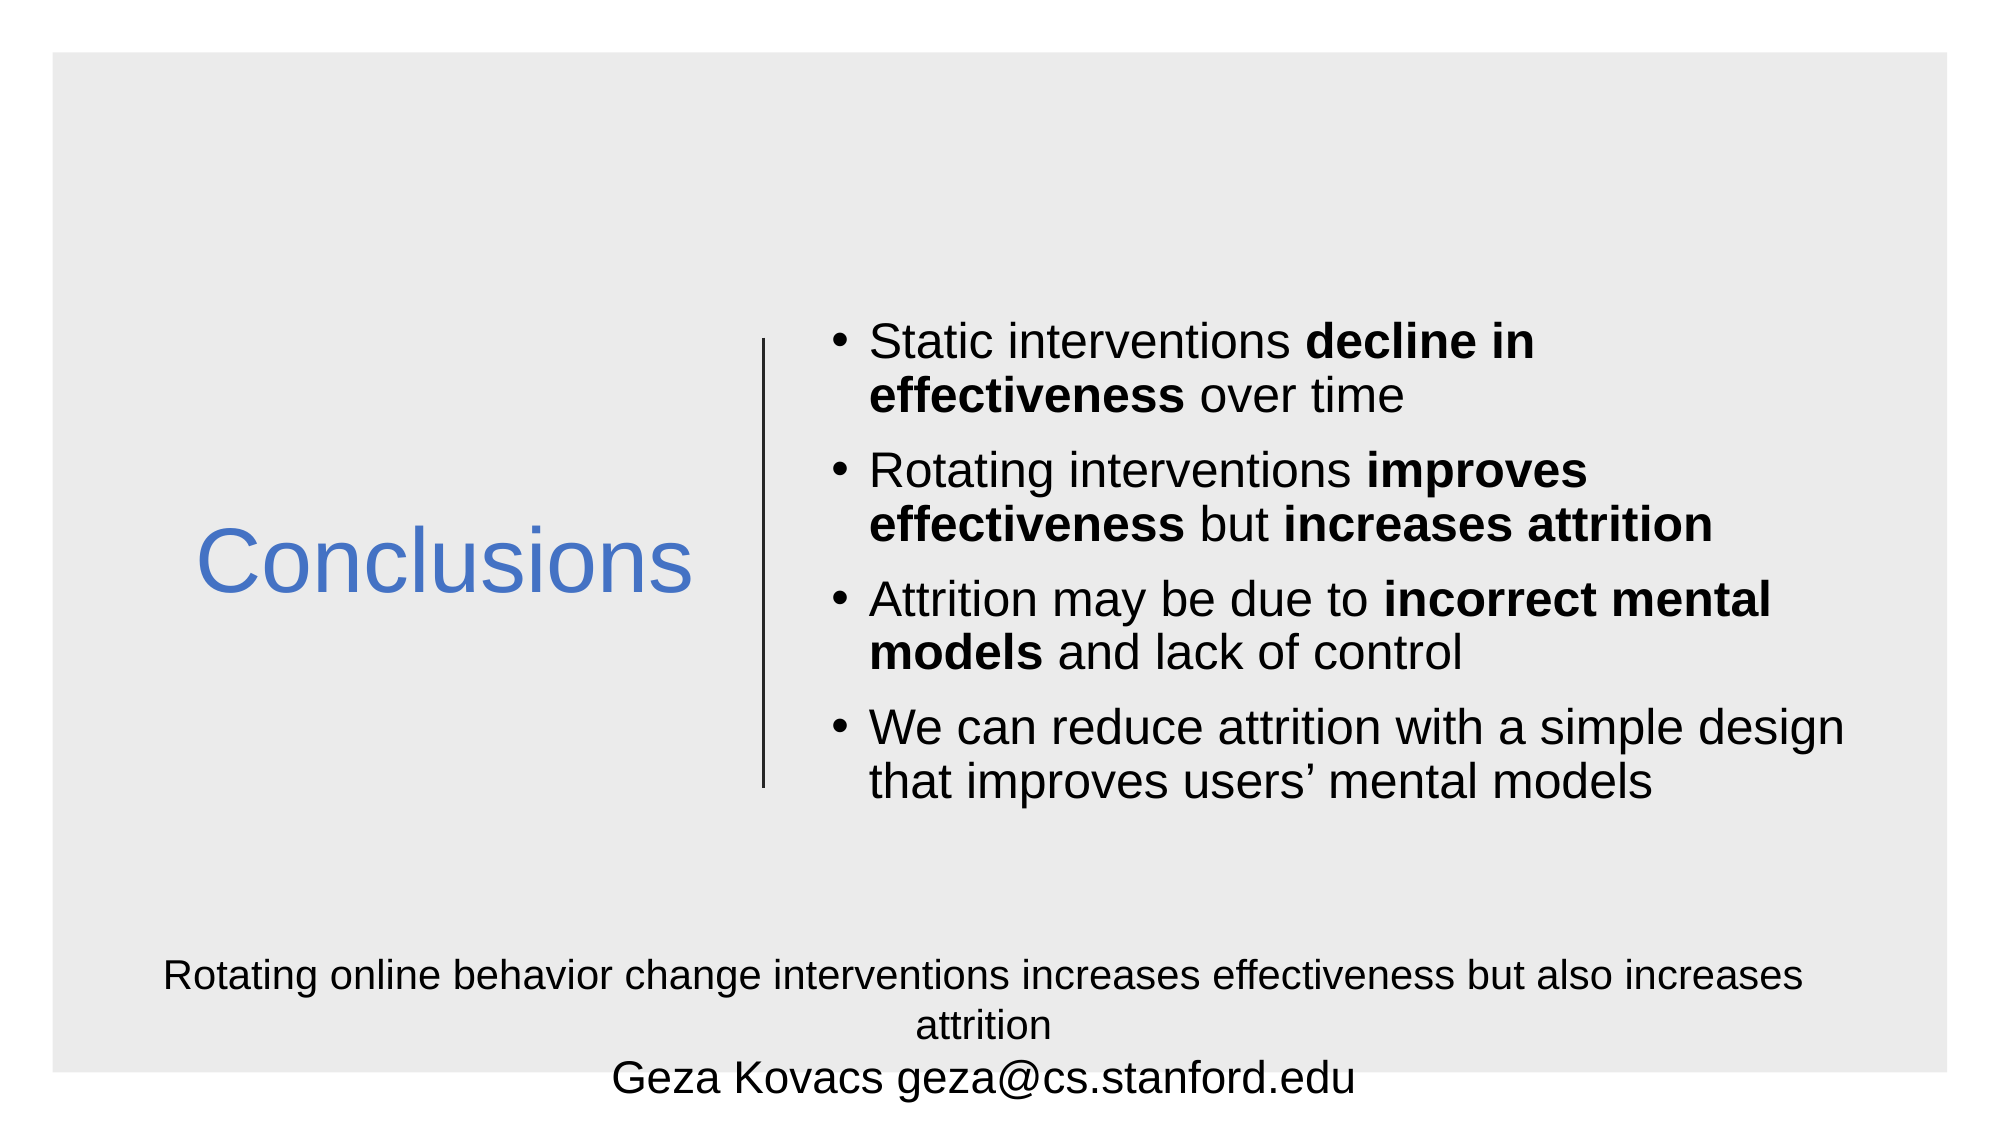

# Conclusions
Static interventions decline in effectiveness over time
Rotating interventions improves effectiveness but increases attrition
Attrition may be due to incorrect mental models and lack of control
We can reduce attrition with a simple design that improves users’ mental models
Rotating online behavior change interventions increases effectiveness but also increases attrition
Geza Kovacs geza@cs.stanford.edu